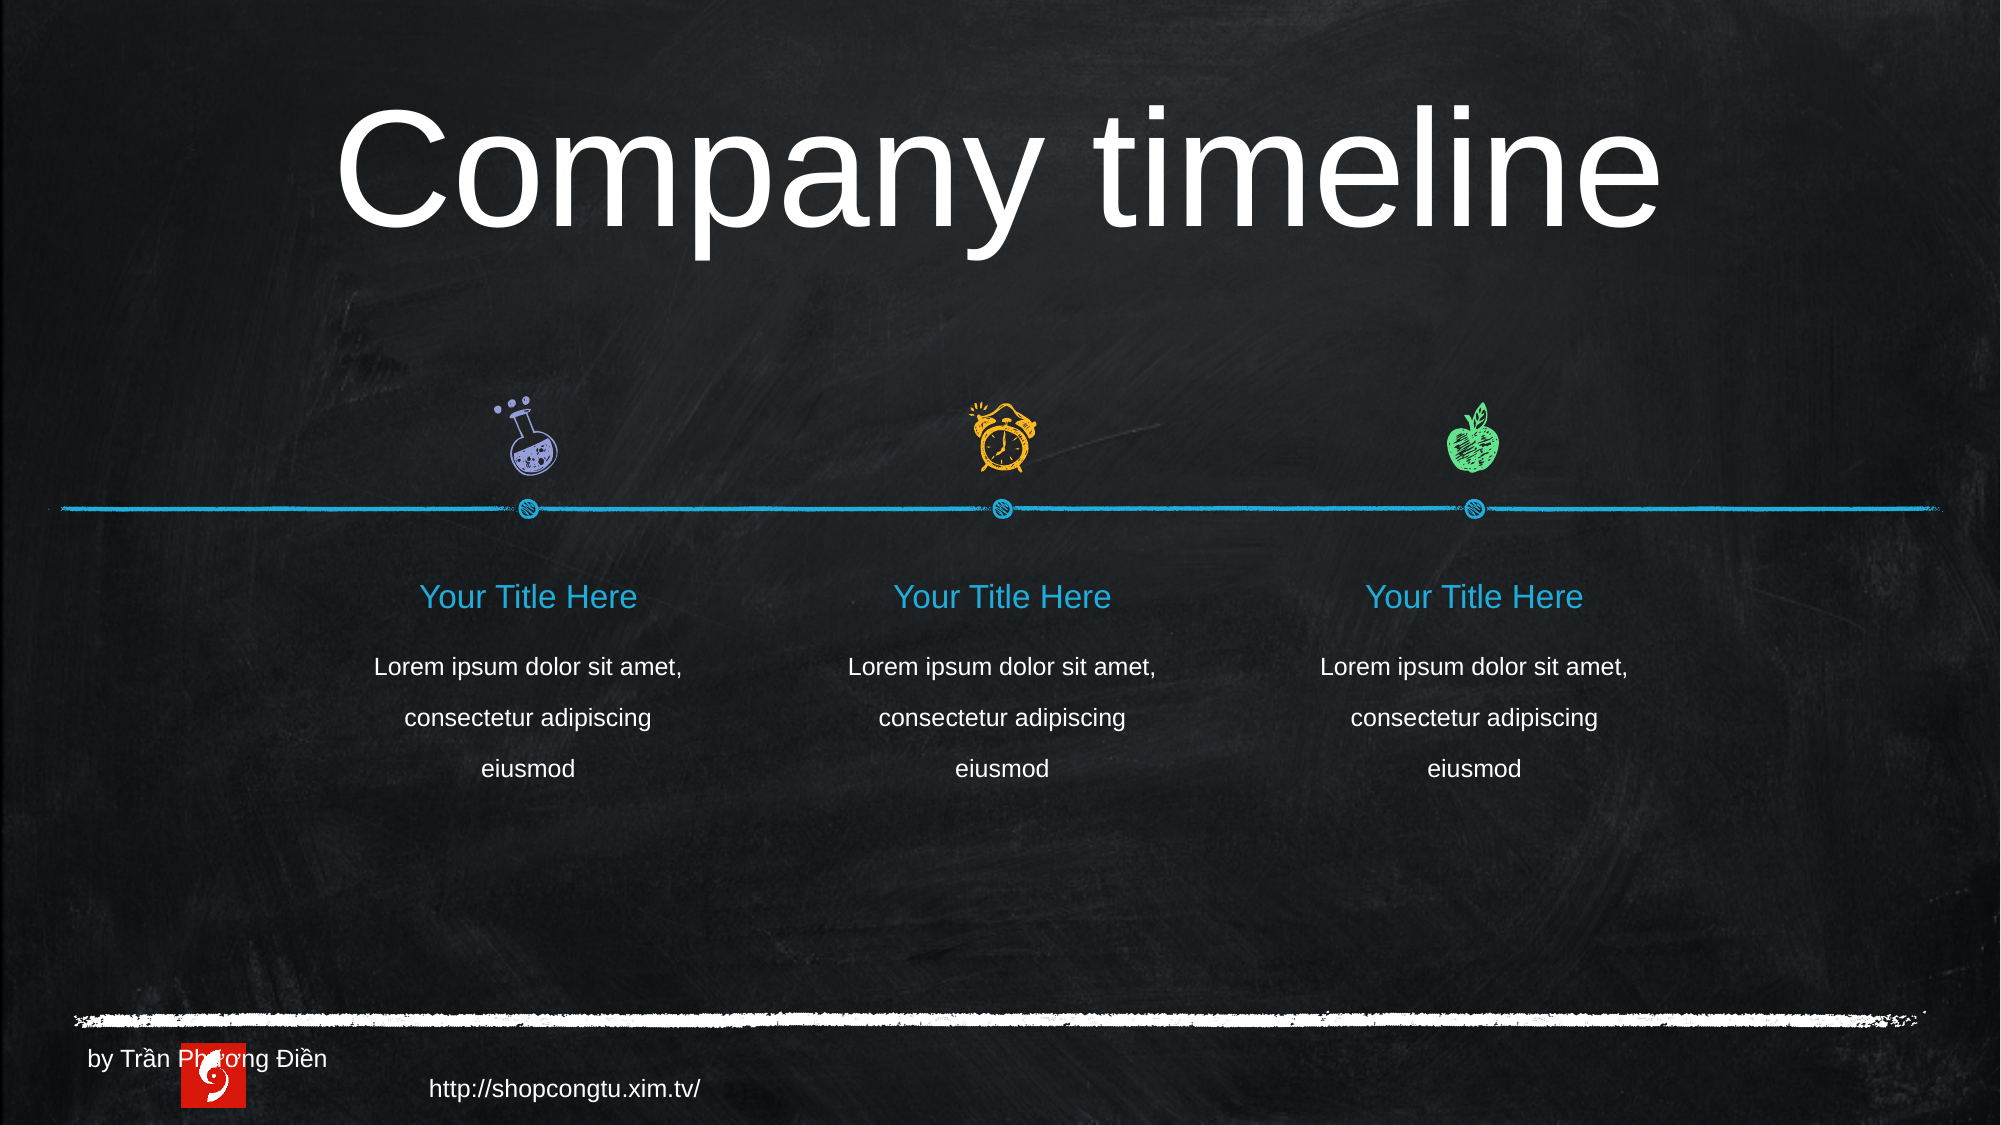

Company timeline

Your Title Here
Your Title Here
Your Title Here
Lorem ipsum dolor sit amet, consectetur adipiscing eiusmod
Lorem ipsum dolor sit amet, consectetur adipiscing eiusmod
Lorem ipsum dolor sit amet, consectetur adipiscing eiusmod
 by Trần Phương Điền                                                                                                                                                                                                                                          		       http://shopcongtu.xim.tv/